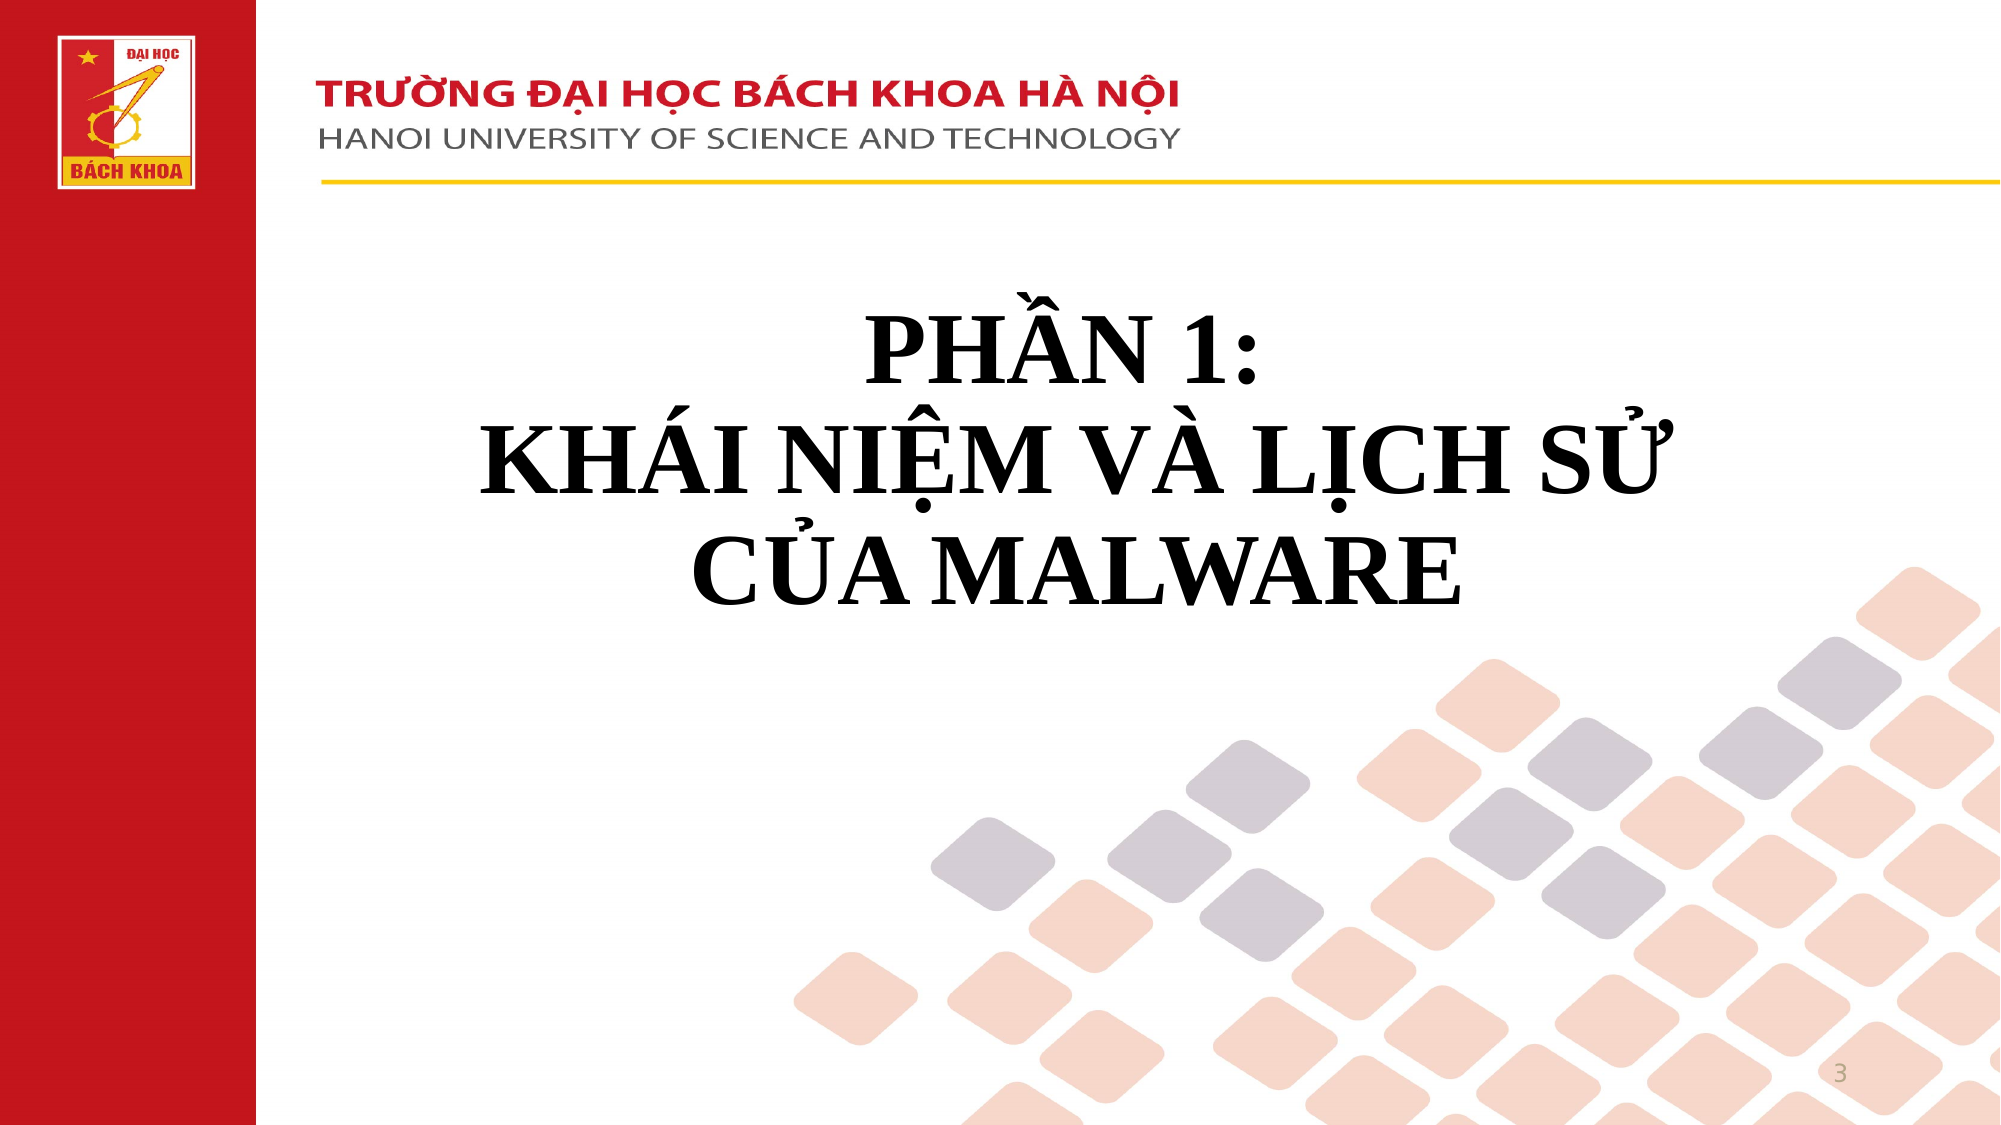

PHẦN 1:
KHÁI NIỆM VÀ LỊCH SỬ CỦA MALWARE

3